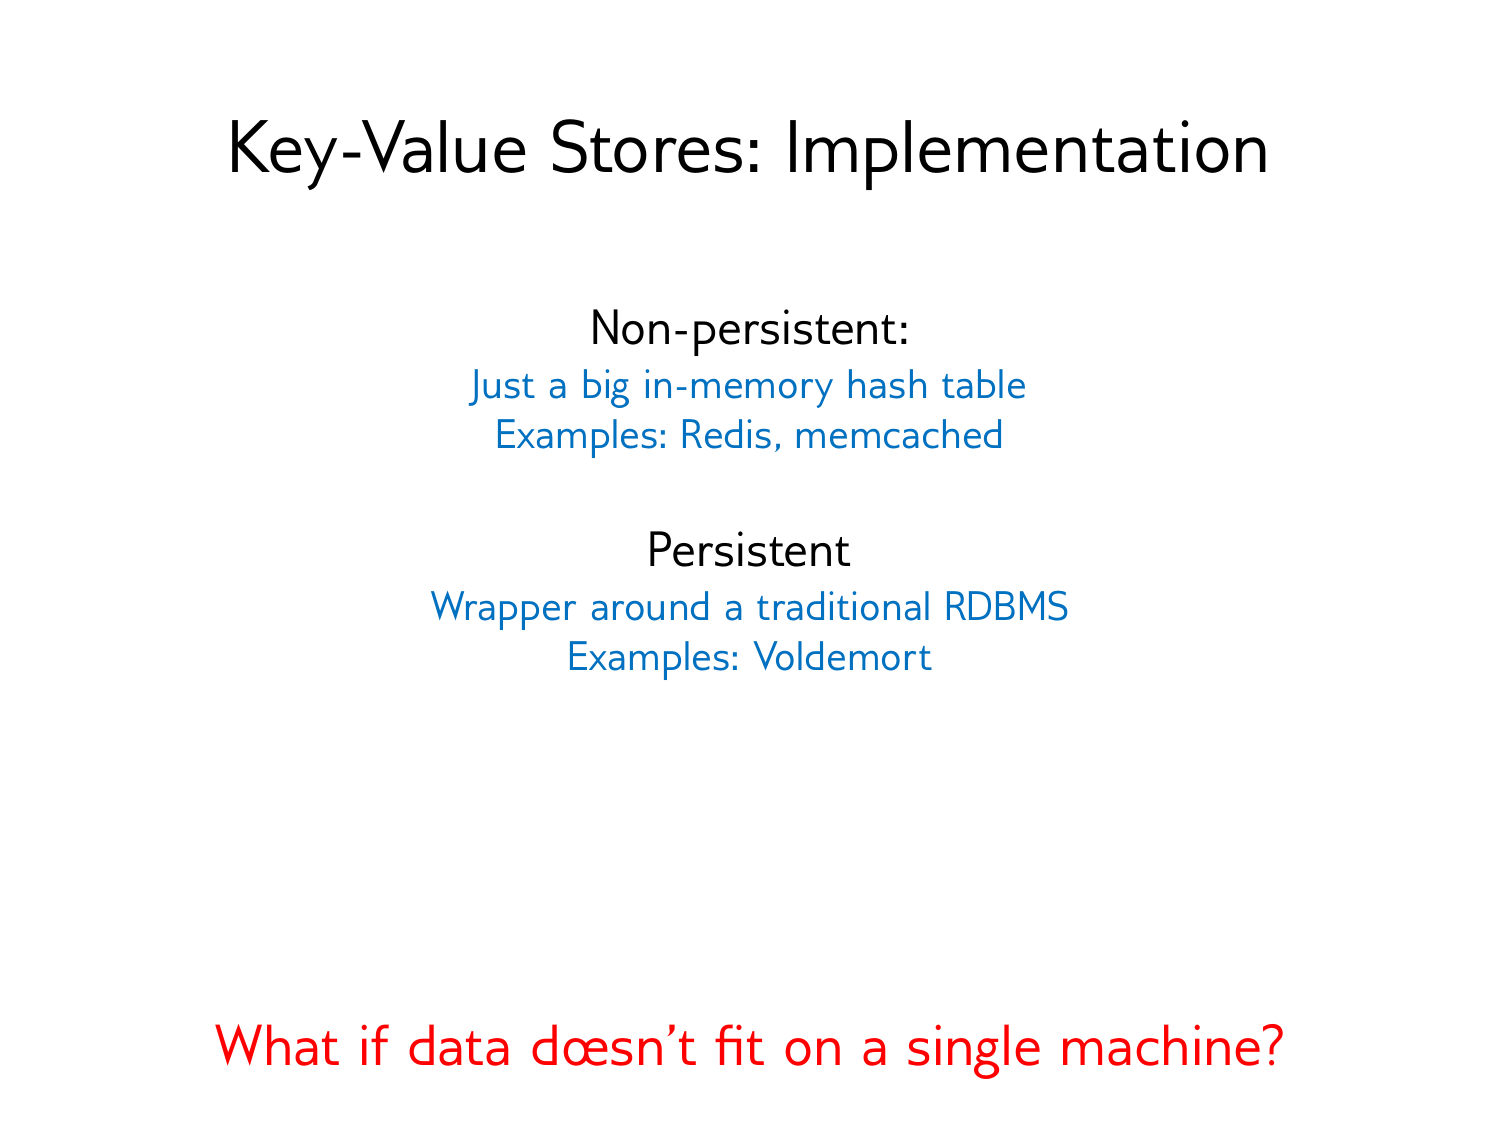

Key-Value Stores: Implementation
Non-persistent:
Just a big in-memory hash table
Examples: Redis, memcached
Persistent
Wrapper around a traditional RDBMS
Examples: Voldemort
What if data doesn’t fit on a single machine?